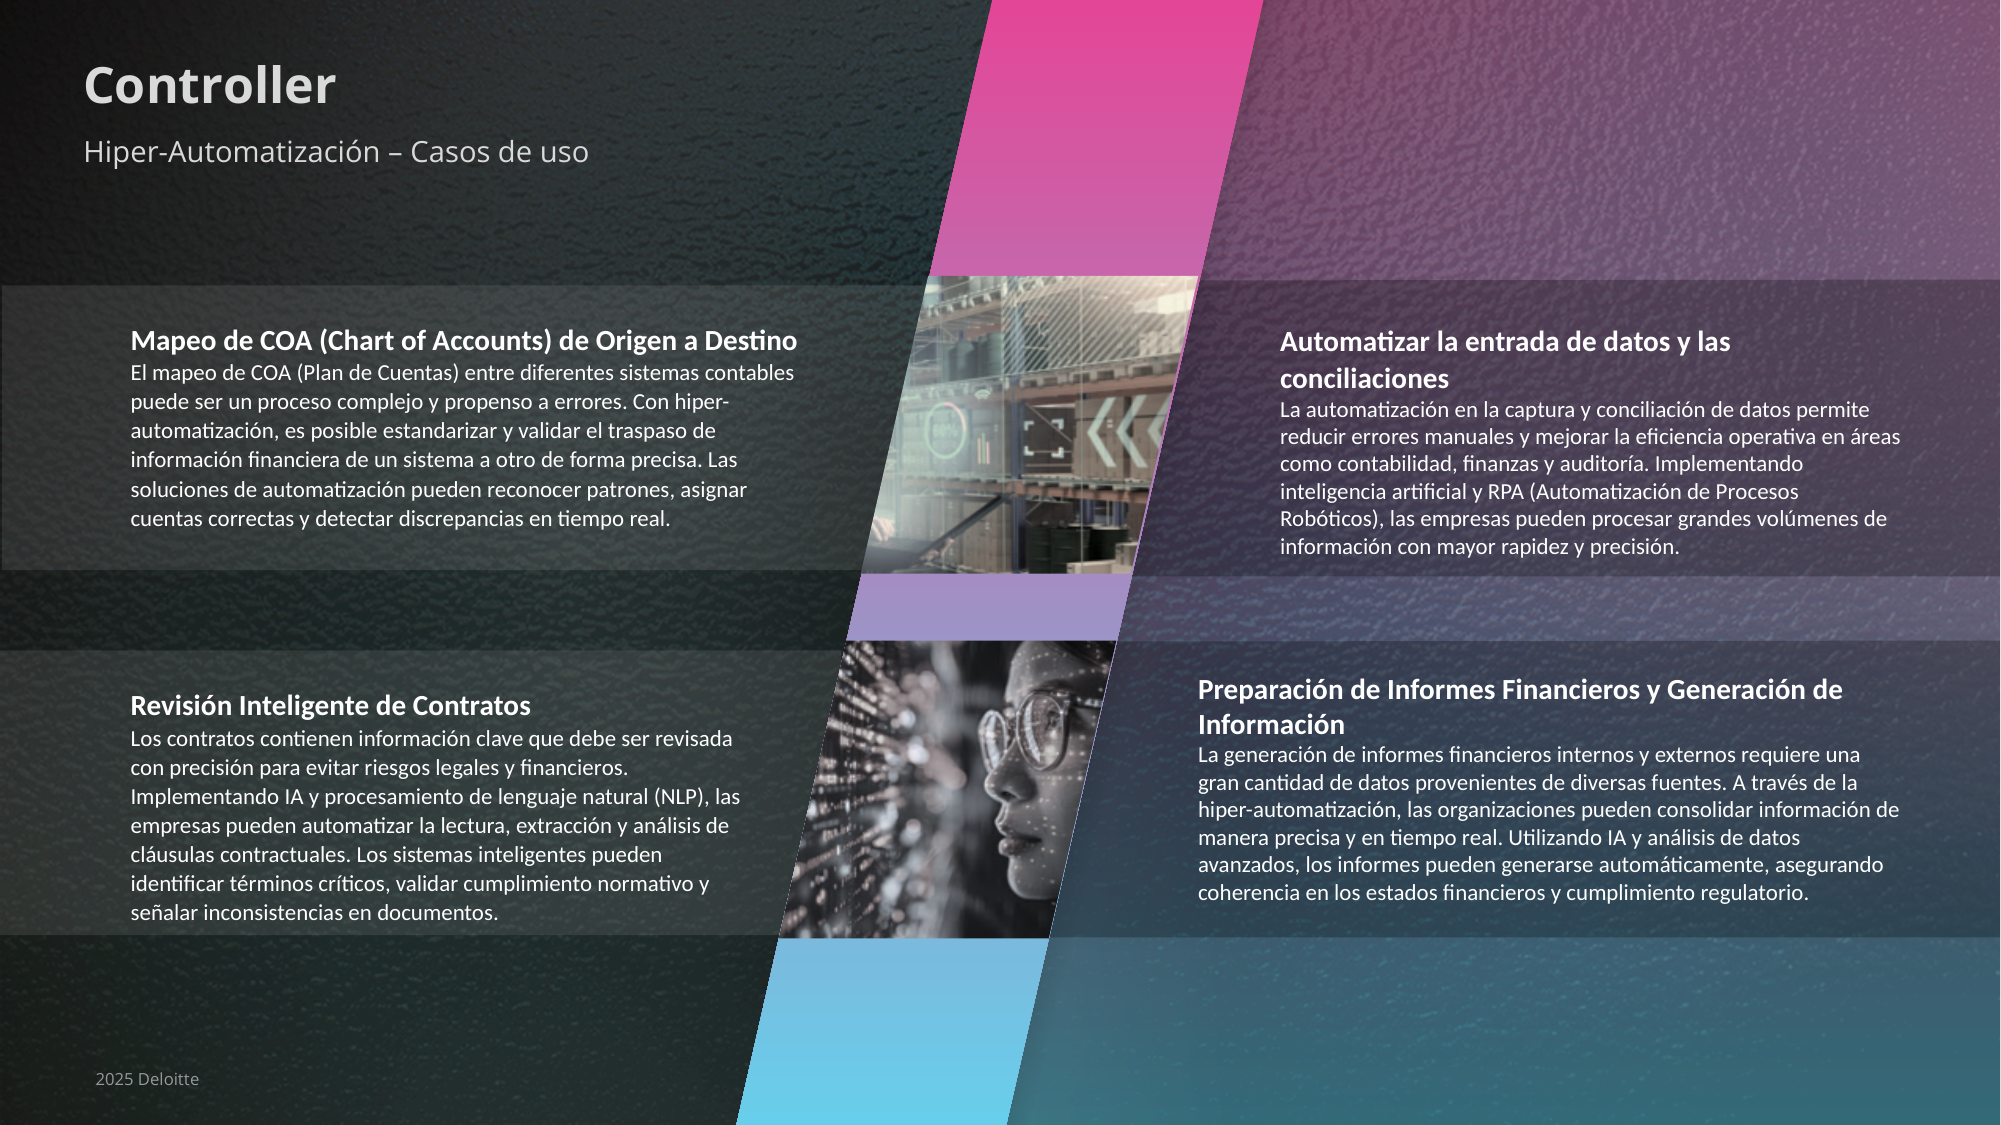

| Controller Hiper-Automatización – Casos de uso |
| --- |

Mapeo de COA (Chart of Accounts) de Origen a Destino
El mapeo de COA (Plan de Cuentas) entre diferentes sistemas contables puede ser un proceso complejo y propenso a errores. Con hiper-automatización, es posible estandarizar y validar el traspaso de información financiera de un sistema a otro de forma precisa. Las soluciones de automatización pueden reconocer patrones, asignar cuentas correctas y detectar discrepancias en tiempo real.
Automatizar la entrada de datos y las conciliaciones
La automatización en la captura y conciliación de datos permite reducir errores manuales y mejorar la eficiencia operativa en áreas como contabilidad, finanzas y auditoría. Implementando inteligencia artificial y RPA (Automatización de Procesos Robóticos), las empresas pueden procesar grandes volúmenes de información con mayor rapidez y precisión.

Preparación de Informes Financieros y Generación de Información
La generación de informes financieros internos y externos requiere una gran cantidad de datos provenientes de diversas fuentes. A través de la hiper-automatización, las organizaciones pueden consolidar información de manera precisa y en tiempo real. Utilizando IA y análisis de datos avanzados, los informes pueden generarse automáticamente, asegurando coherencia en los estados financieros y cumplimiento regulatorio.

Revisión Inteligente de Contratos
Los contratos contienen información clave que debe ser revisada con precisión para evitar riesgos legales y financieros. Implementando IA y procesamiento de lenguaje natural (NLP), las empresas pueden automatizar la lectura, extracción y análisis de cláusulas contractuales. Los sistemas inteligentes pueden identificar términos críticos, validar cumplimiento normativo y señalar inconsistencias en documentos.